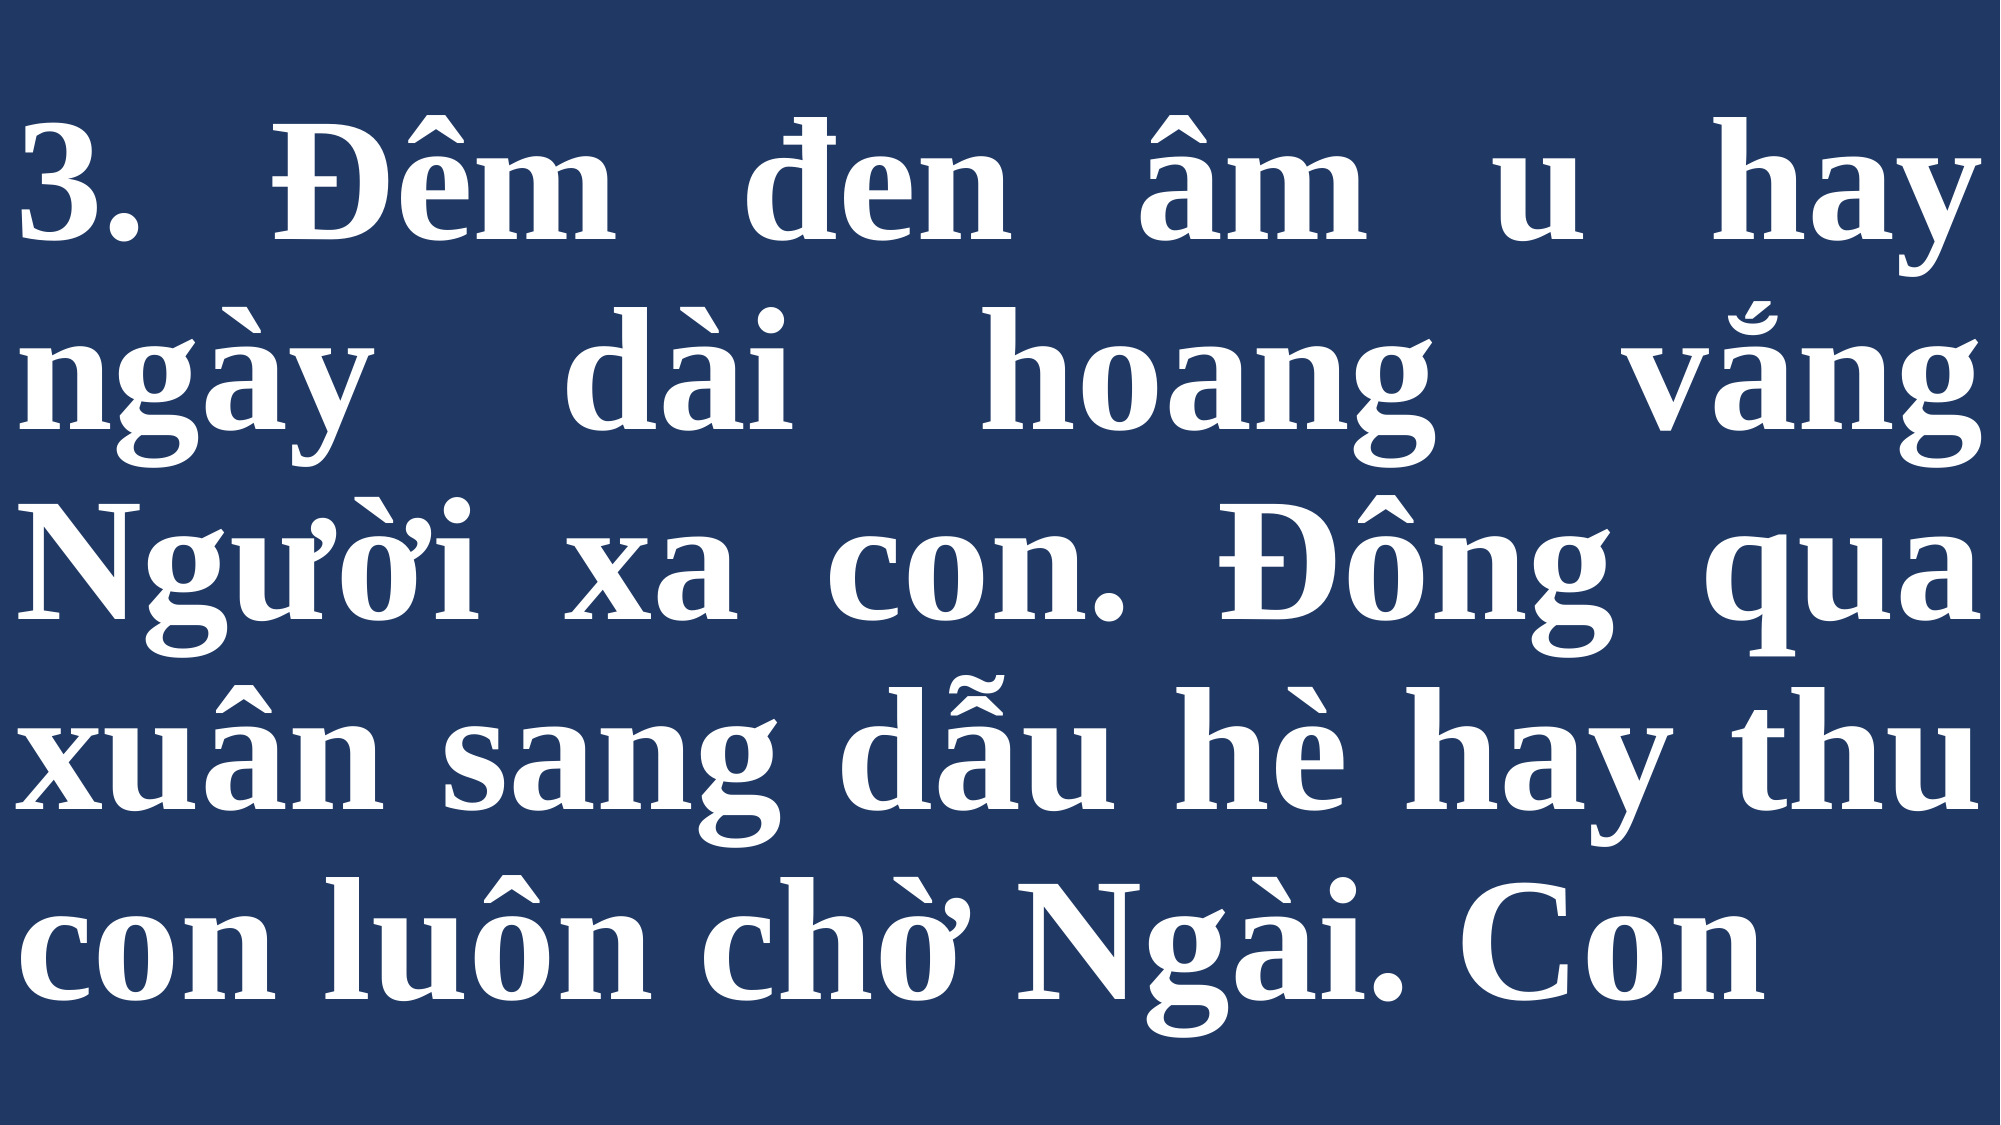

# 3. Đêm đen âm u hay ngày dài hoang vắng Người xa con. Đông qua xuân sang dẫu hè hay thu con luôn chờ Ngài. Con